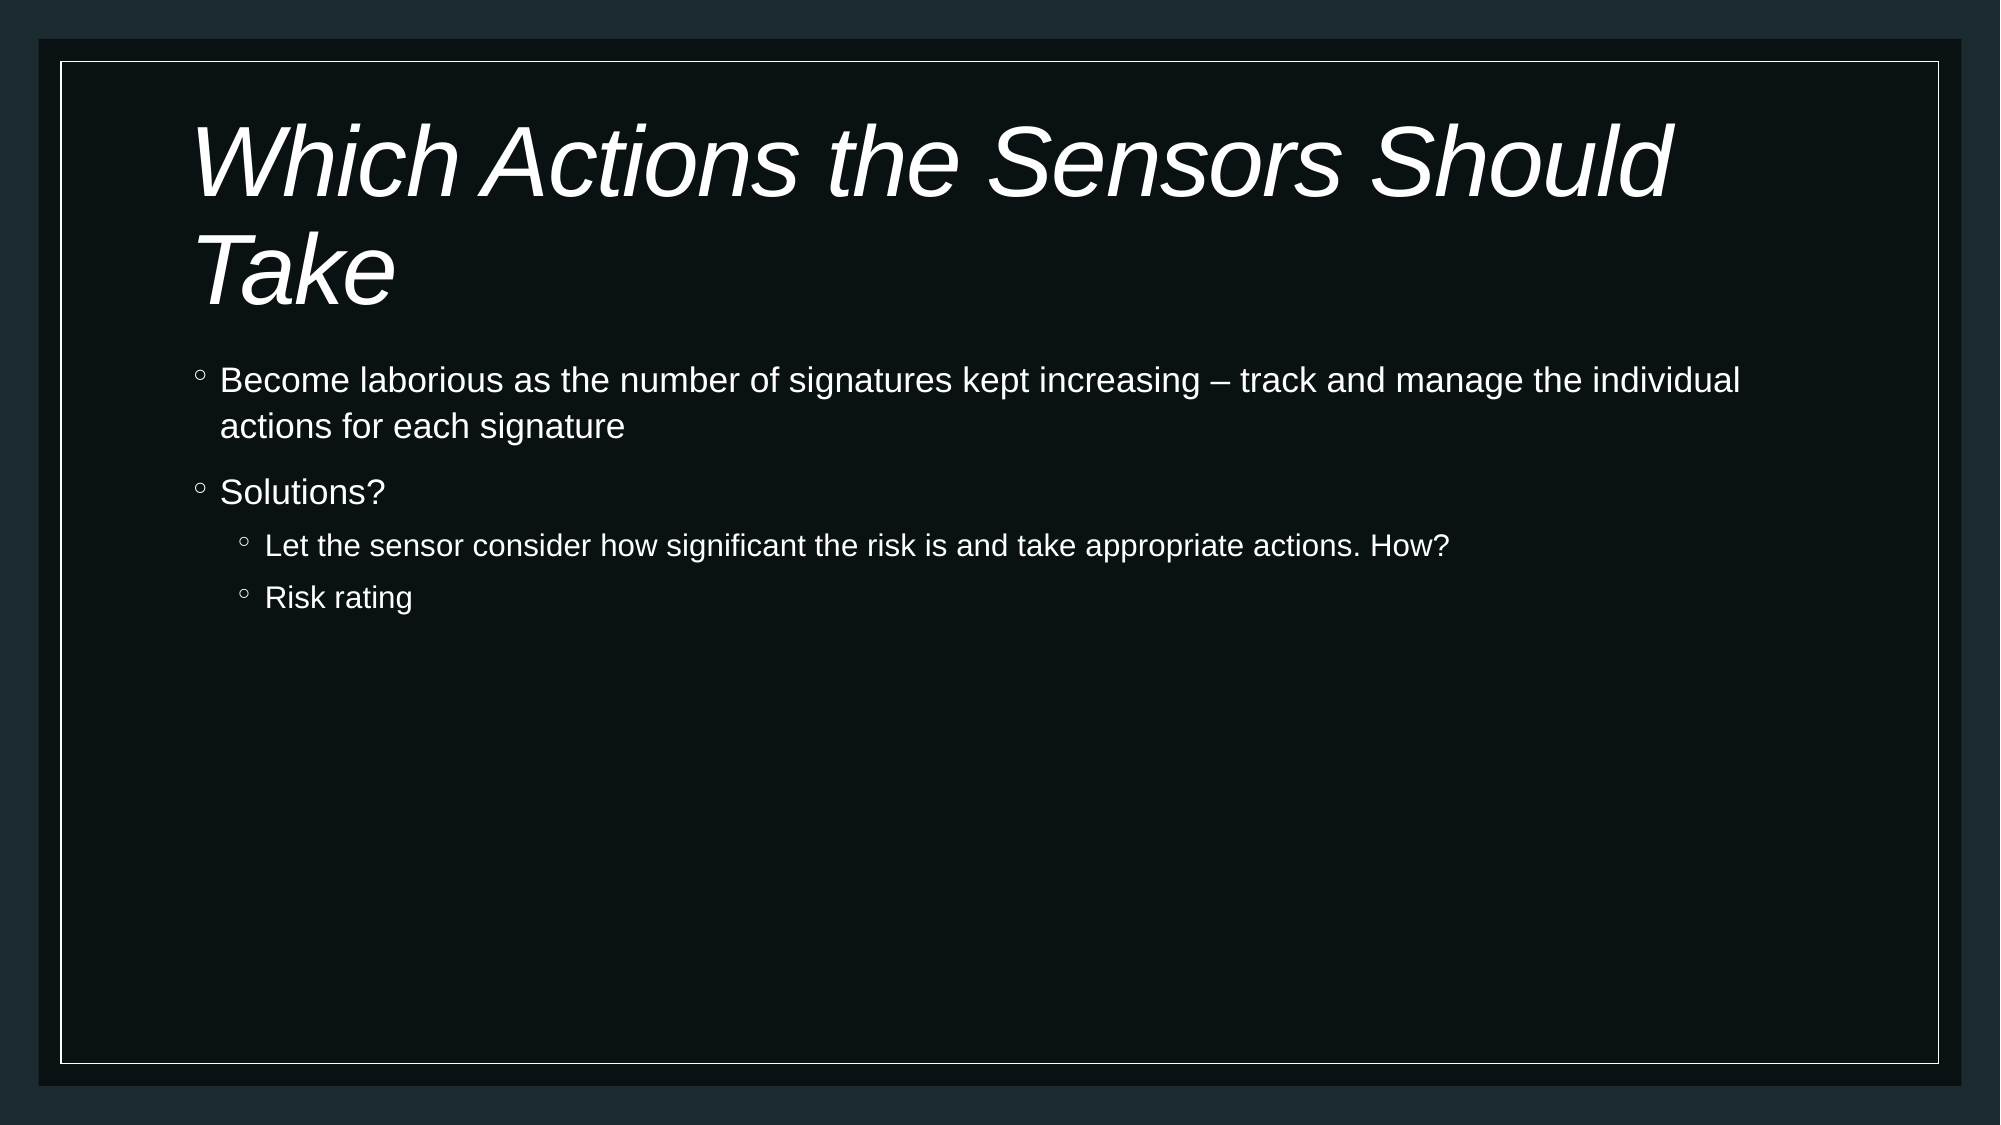

# Which Actions the Sensors Should Take
Become laborious as the number of signatures kept increasing – track and manage the individual actions for each signature
Solutions?
Let the sensor consider how significant the risk is and take appropriate actions. How?
Risk rating